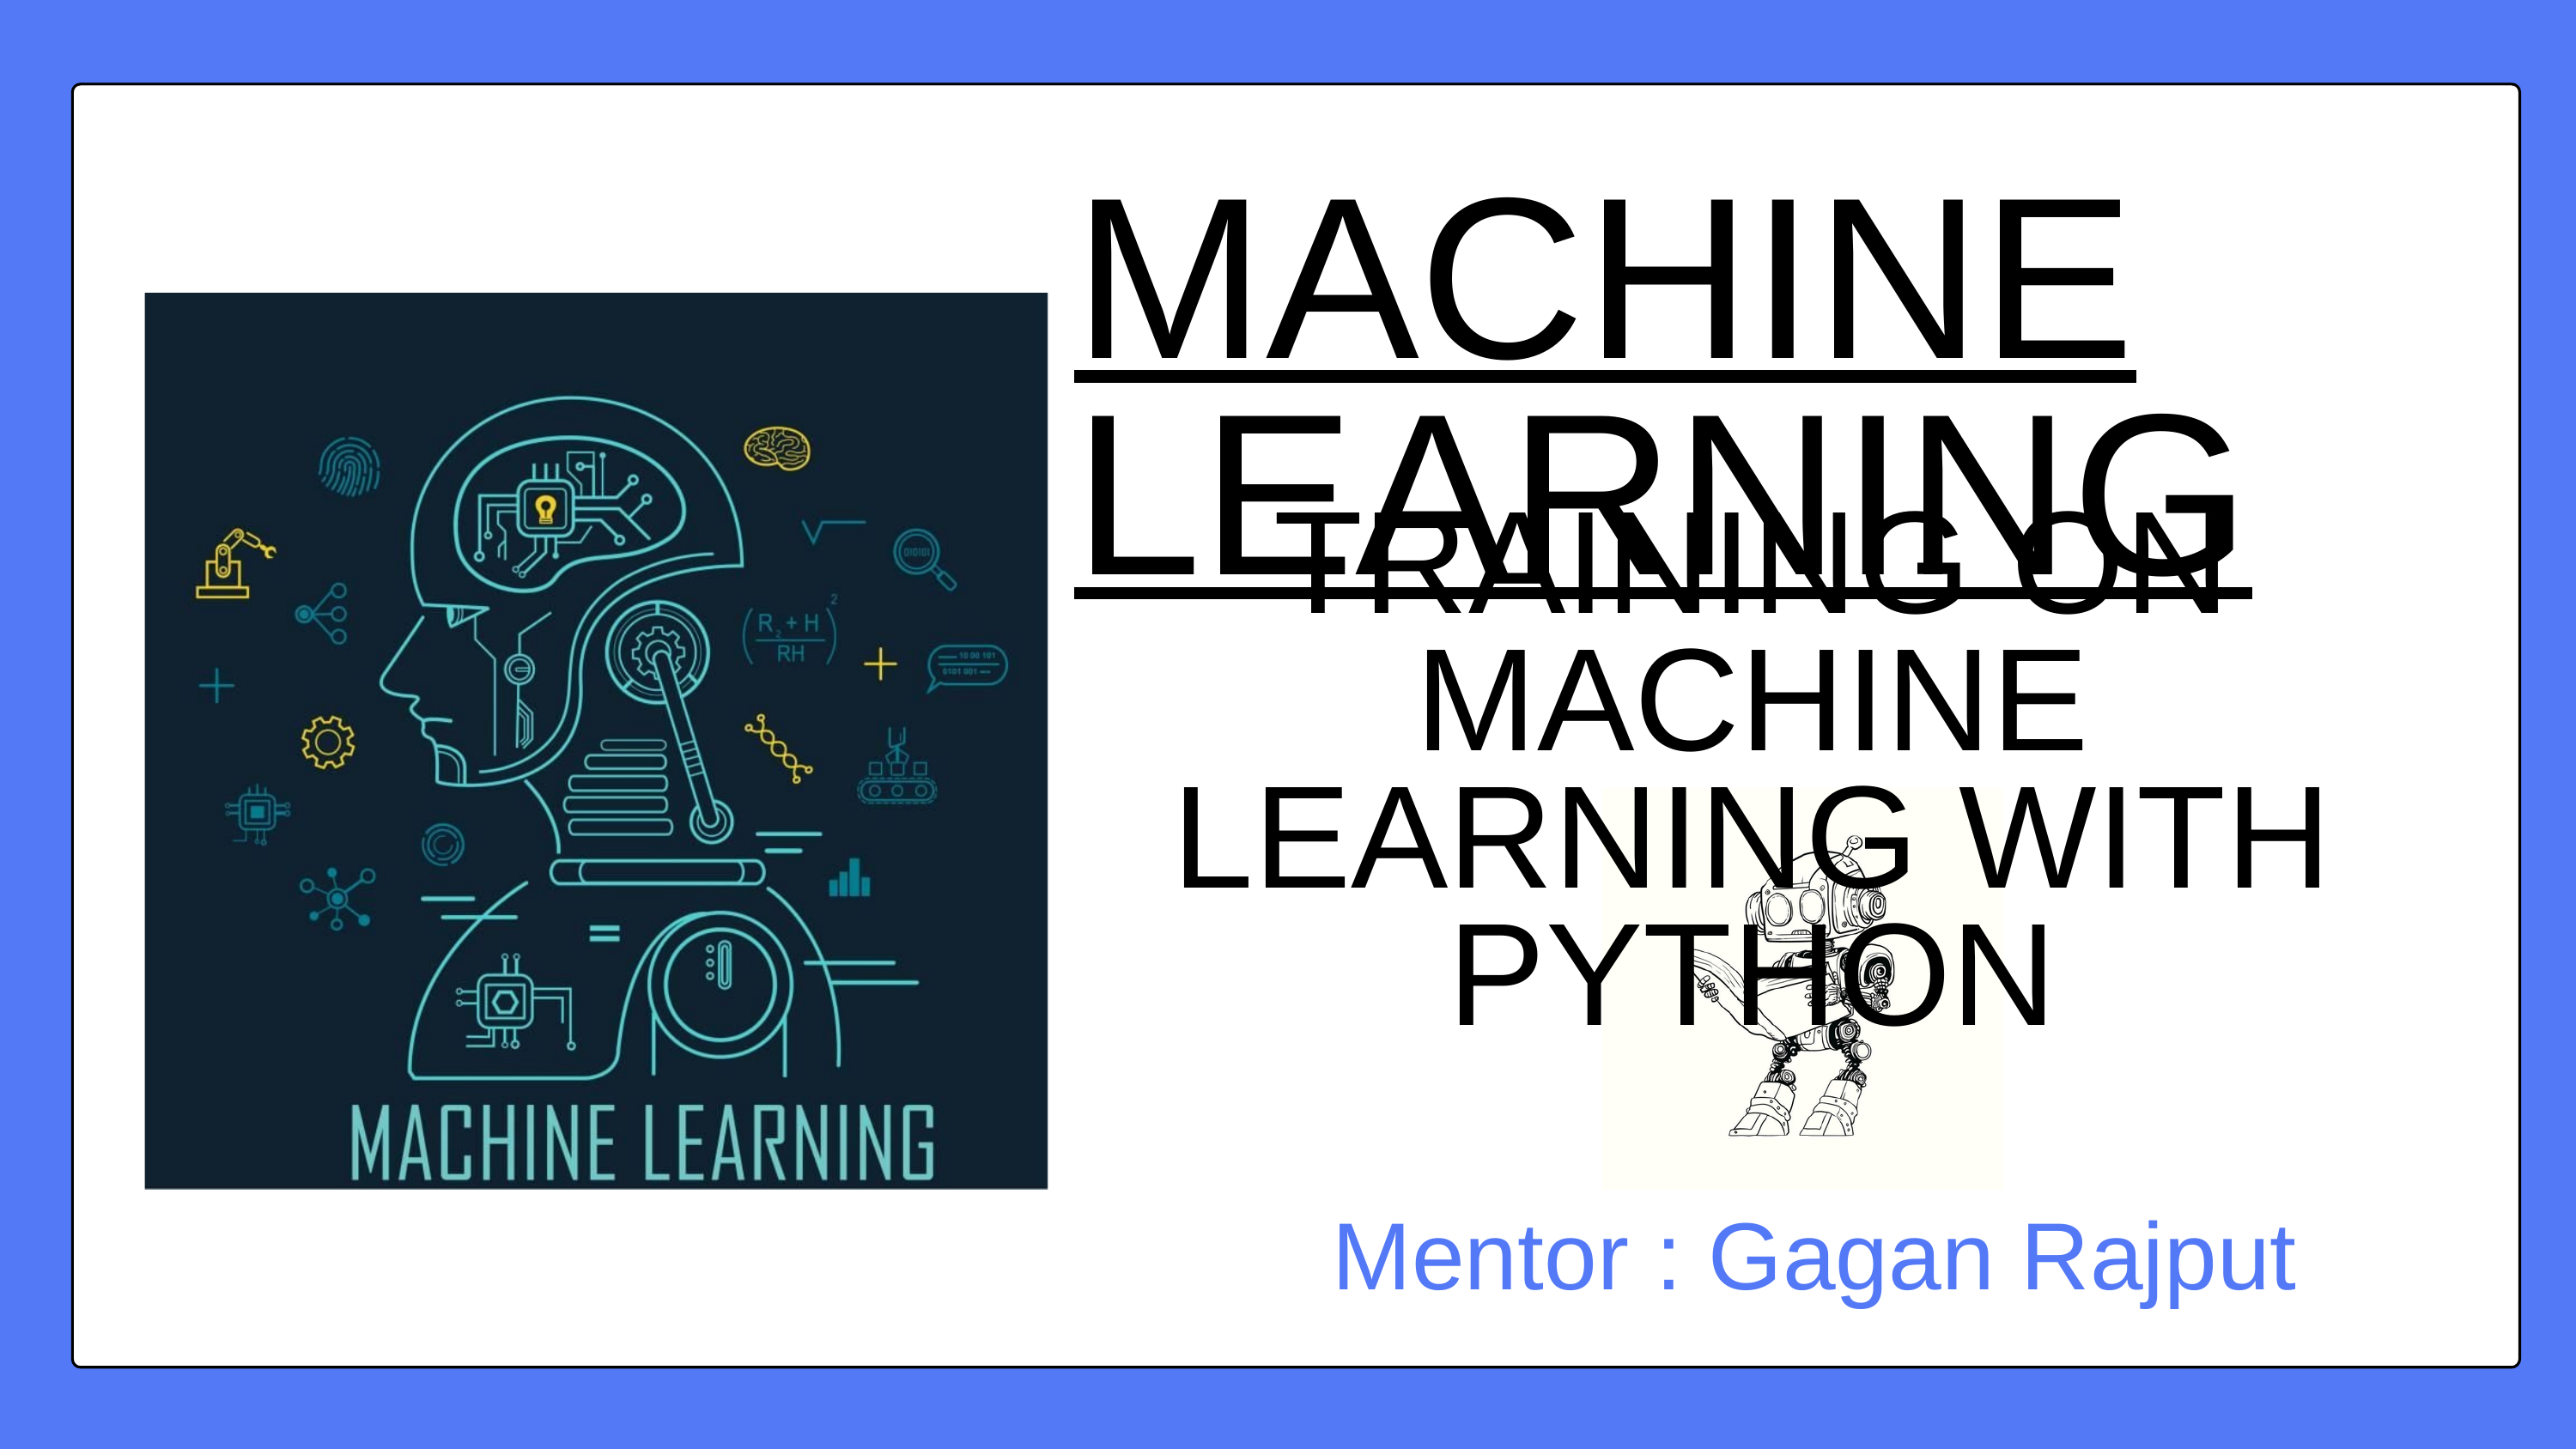

MACHINE LEARNING

TRAINING ON MACHINE LEARNING WITH PYTHON

Mentor : Gagan Rajput